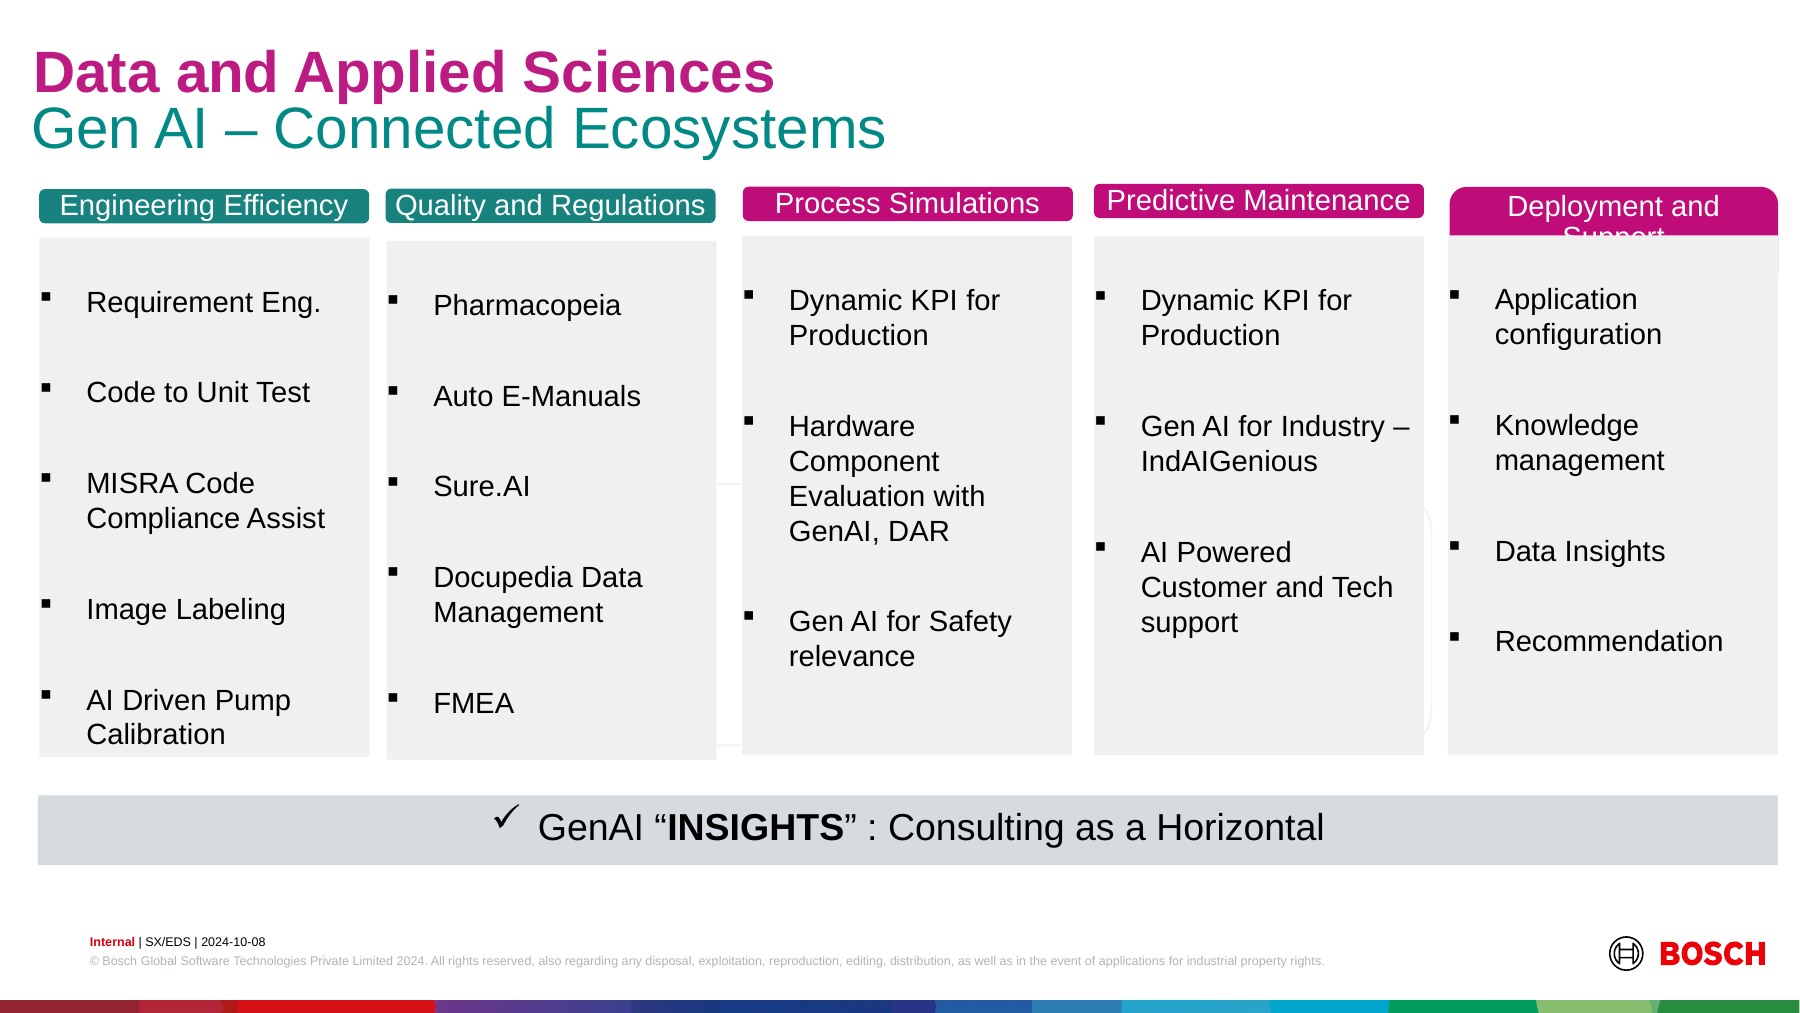

Data and Applied Sciences
Gen AI – Connected Ecosystems

Predictive Maintenance
Process Simulations
Deployment and Support

Quality and Regulations
Engineering Efficiency

Application configuration

Knowledge management

Data Insights

Recommendation

Dynamic KPI for Production

Hardware Component Evaluation with GenAI, DAR

Gen AI for Safety relevance

Dynamic KPI for Production

Gen AI for Industry – IndAIGenious

AI Powered Customer and Tech support

Requirement Eng.

Code to Unit Test

MISRA Code Compliance Assist

Image Labeling

AI Driven Pump Calibration

Pharmacopeia

Auto E-Manuals

Sure.AI

Docupedia Data Management

FMEA

GenAI “INSIGHTS” : Consulting as a Horizontal